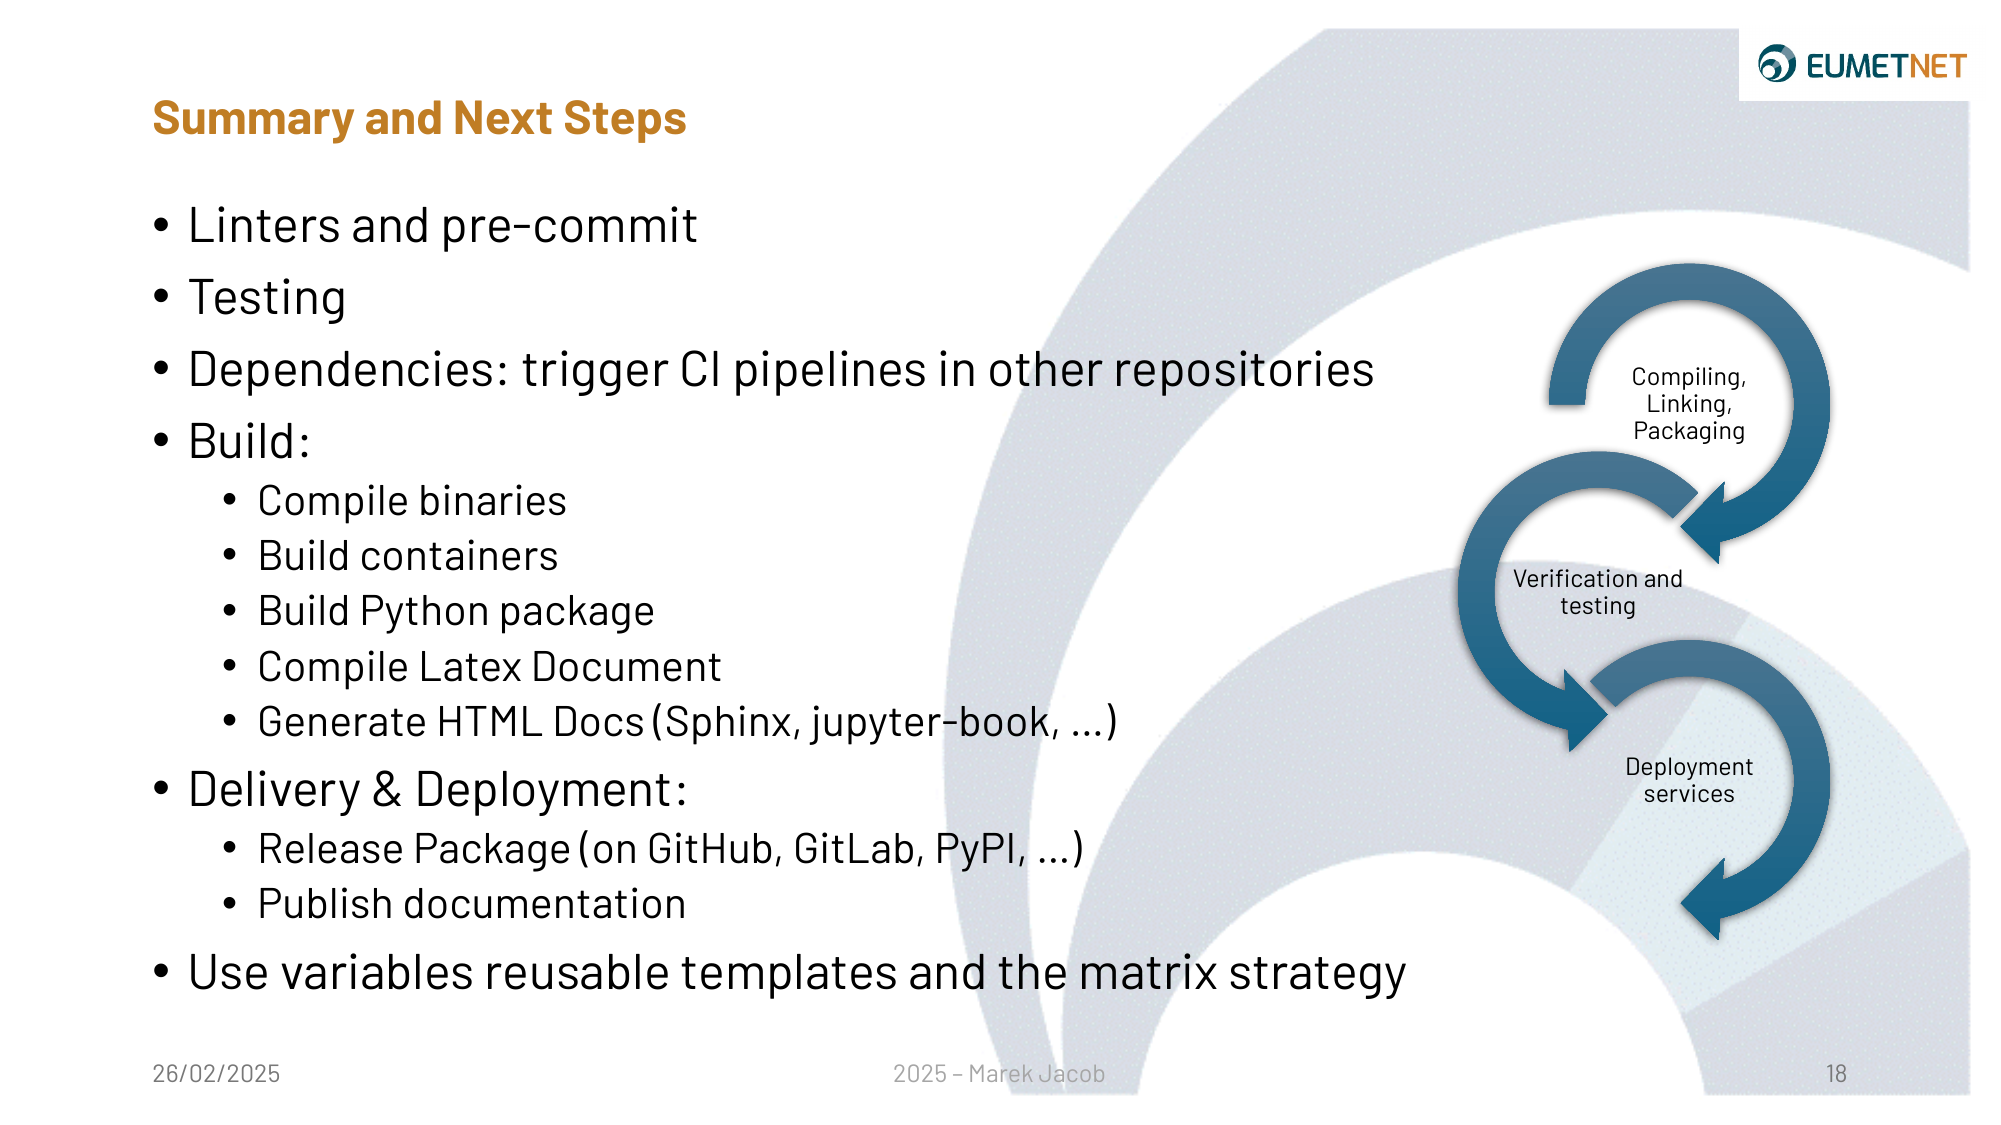

# Summary and Next Steps
Linters and pre-commit
Testing
Dependencies: trigger CI pipelines in other repositories
Build:
Compile binaries
Build containers
Build Python package
Compile Latex Document
Generate HTML Docs (Sphinx, jupyter-book, …)
Delivery & Deployment:
Release Package (on GitHub, GitLab, PyPI, …)
Publish documentation
Use variables reusable templates and the matrix strategy

Compiling, Linking, Packaging
Verification and testing
Deployment services

26/02/2025
2025 – Marek Jacob
18
https://github.com/actions/create-release?tab=readme-ov-file